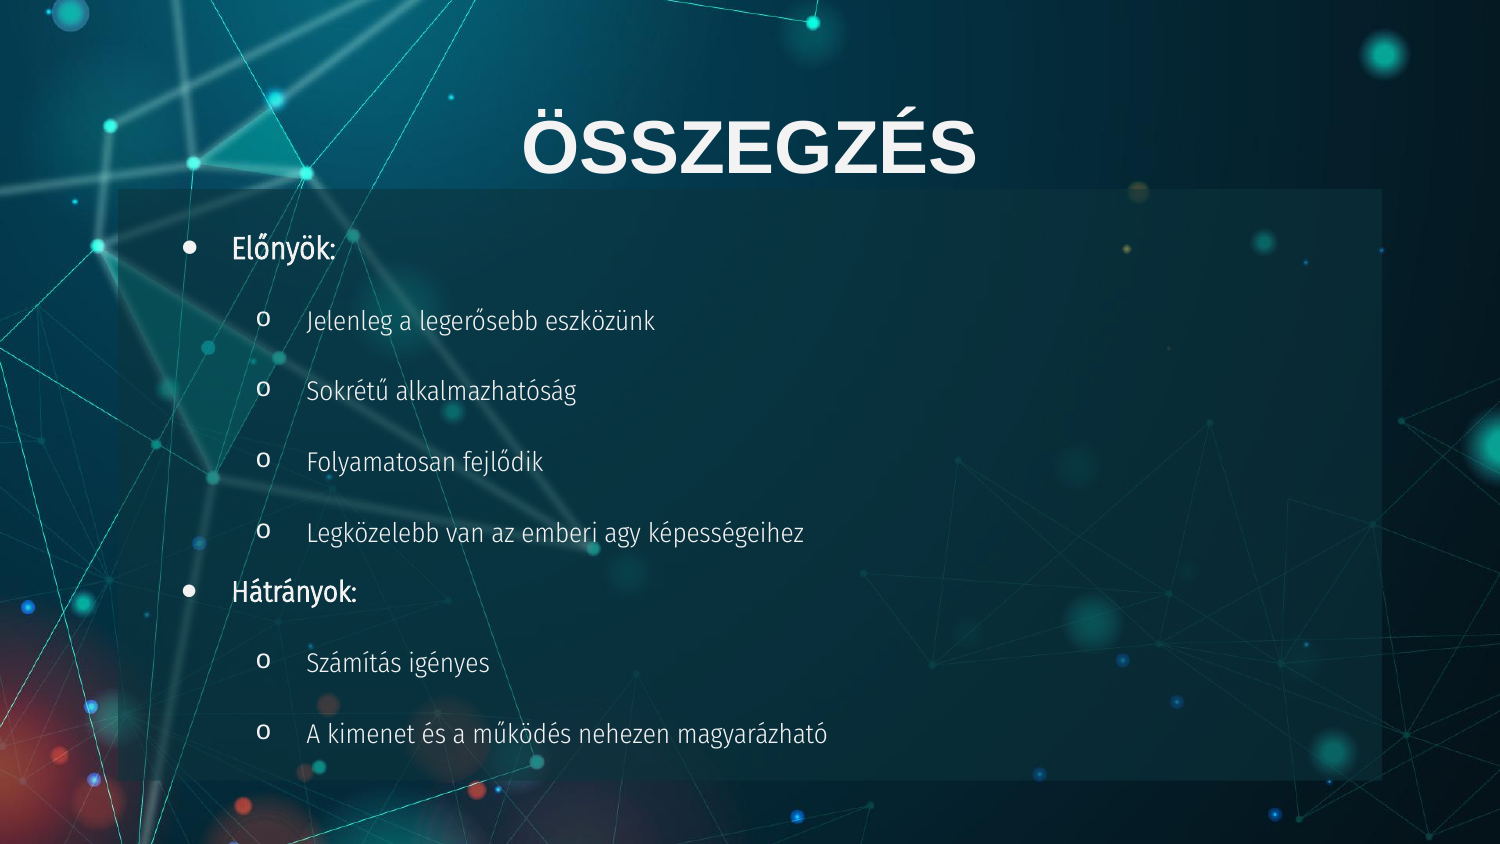

# ÖSSZEGZÉS
Előnyök:
Jelenleg a legerősebb eszközünk
Sokrétű alkalmazhatóság
Folyamatosan fejlődik
Legközelebb van az emberi agy képességeihez
Hátrányok:
Számítás igényes
A kimenet és a működés nehezen magyarázható